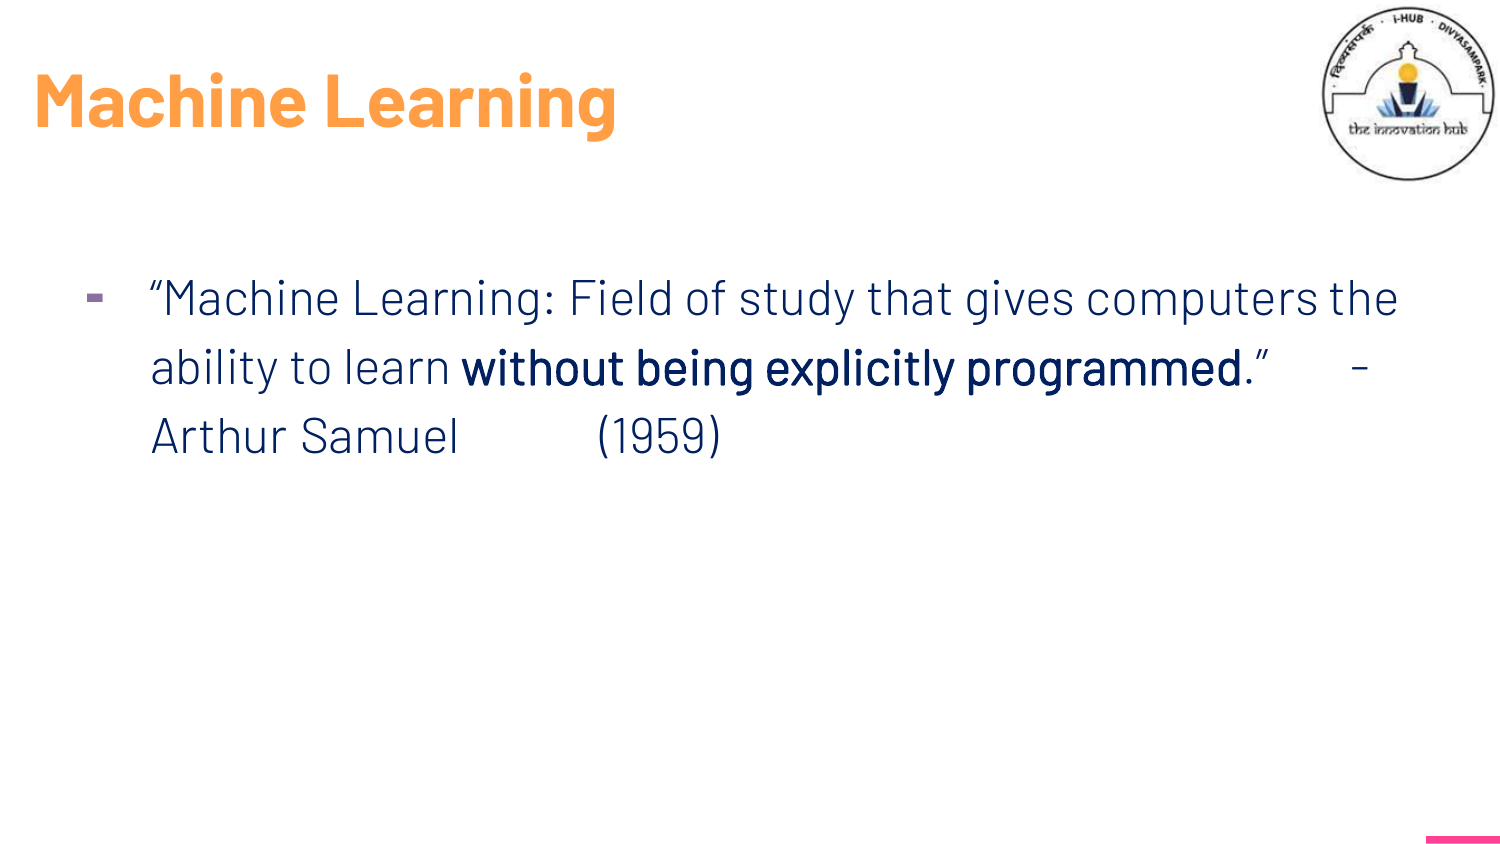

# Machine Learning

“Machine Learning: Field of study that gives computers the ability to learn without being explicitly programmed.”	-Arthur	Samuel	(1959)